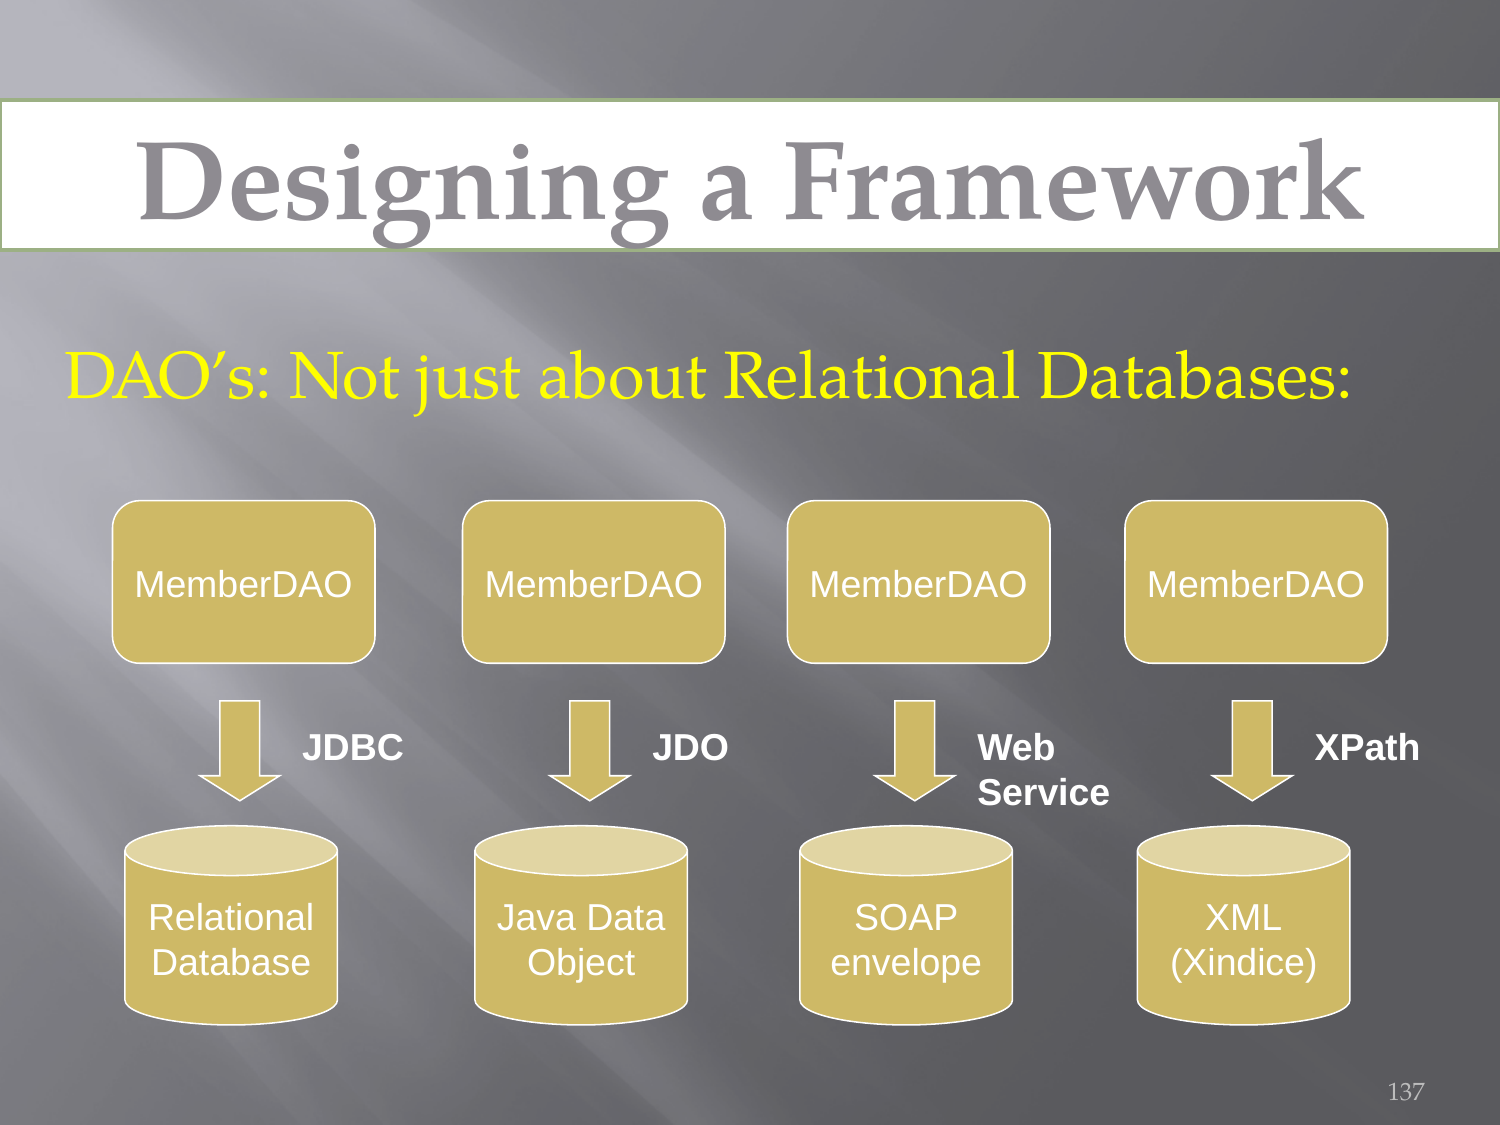

Designing a Framework
DAO’s: Not just about Relational Databases:

MemberDAO
MemberDAO
MemberDAO
MemberDAO

JDBC
JDO
Web Service
XPath
Relational
Database
Java Data
Object
SOAP
envelope
XML
(Xindice)
137